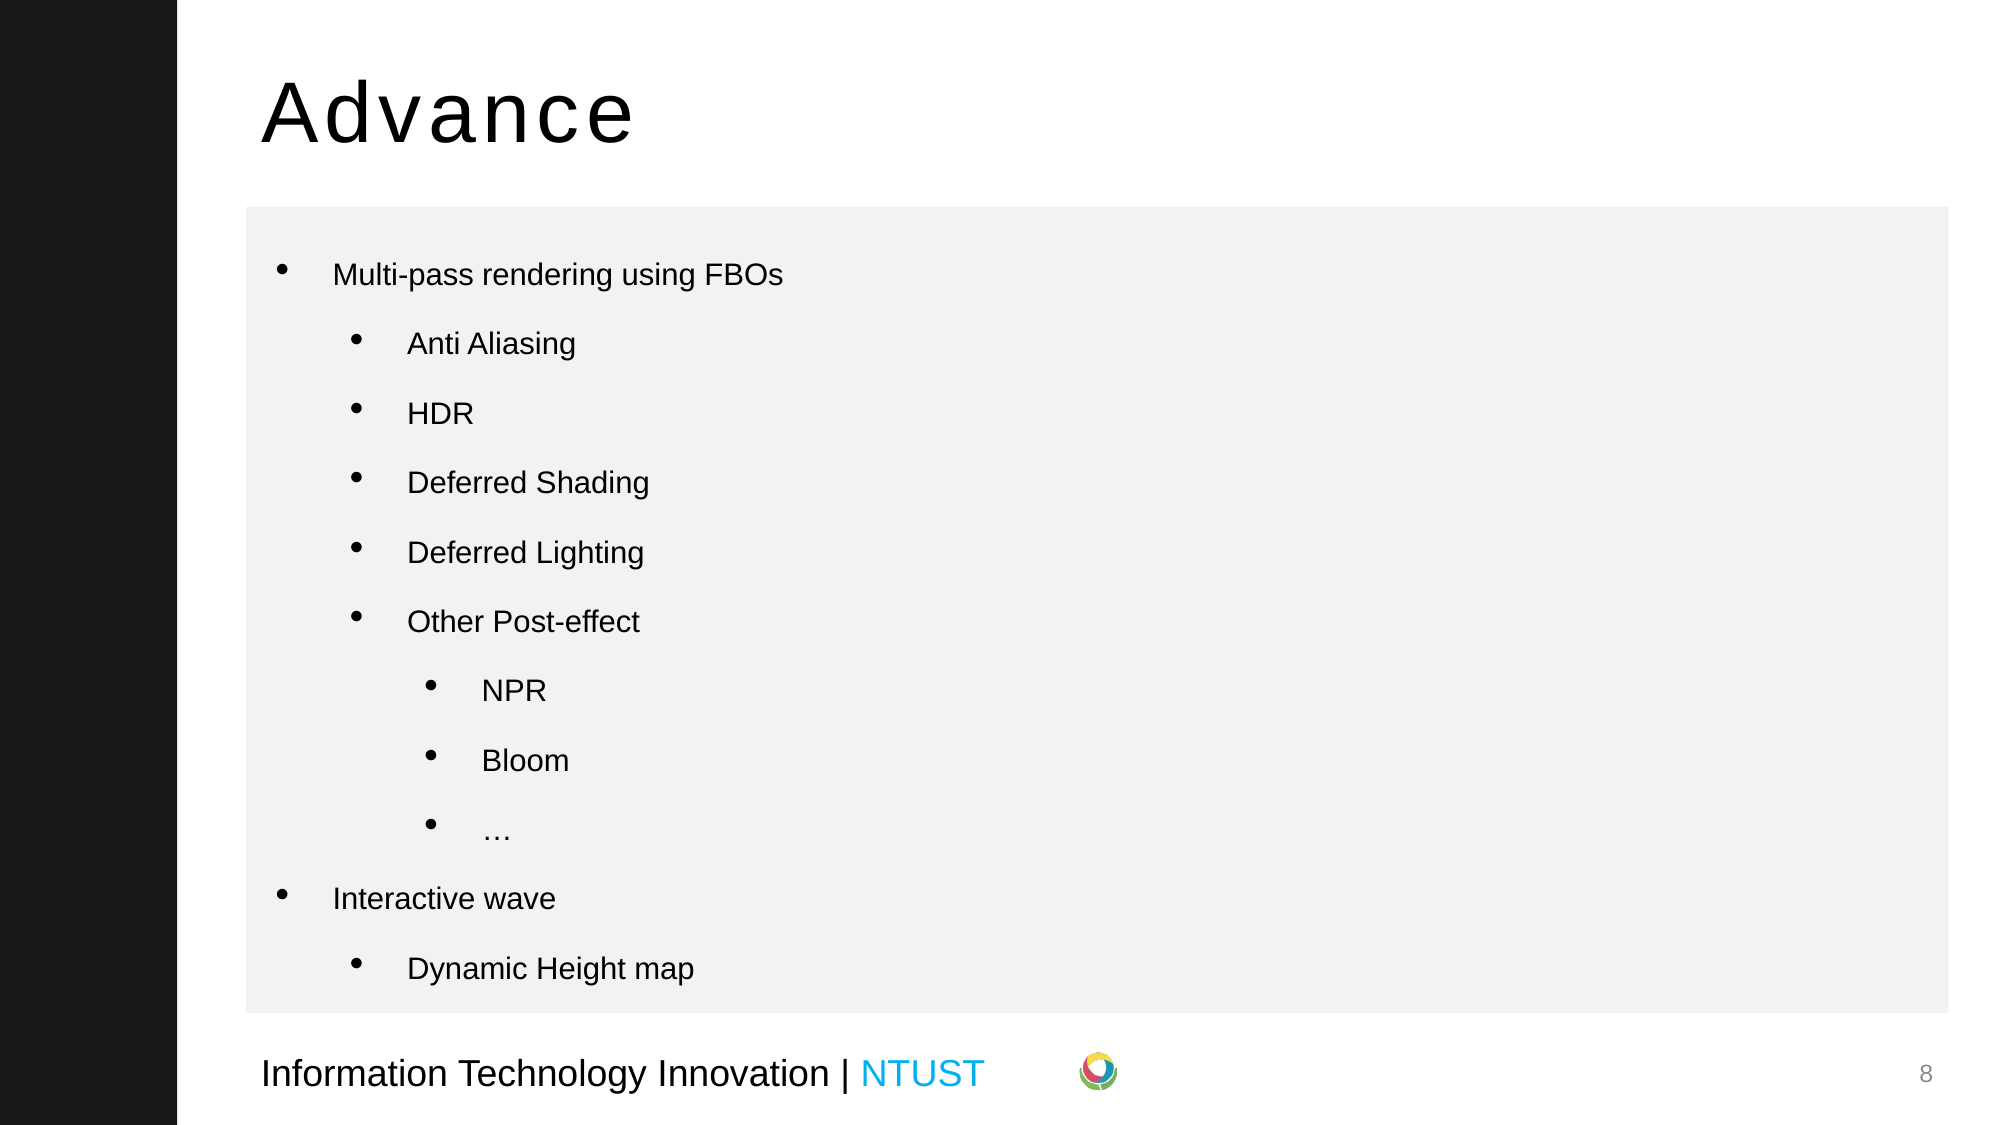

# Advance
Multi-pass rendering using FBOs
Anti Aliasing
HDR
Deferred Shading
Deferred Lighting
Other Post-effect
NPR
Bloom
…
Interactive wave
Dynamic Height map